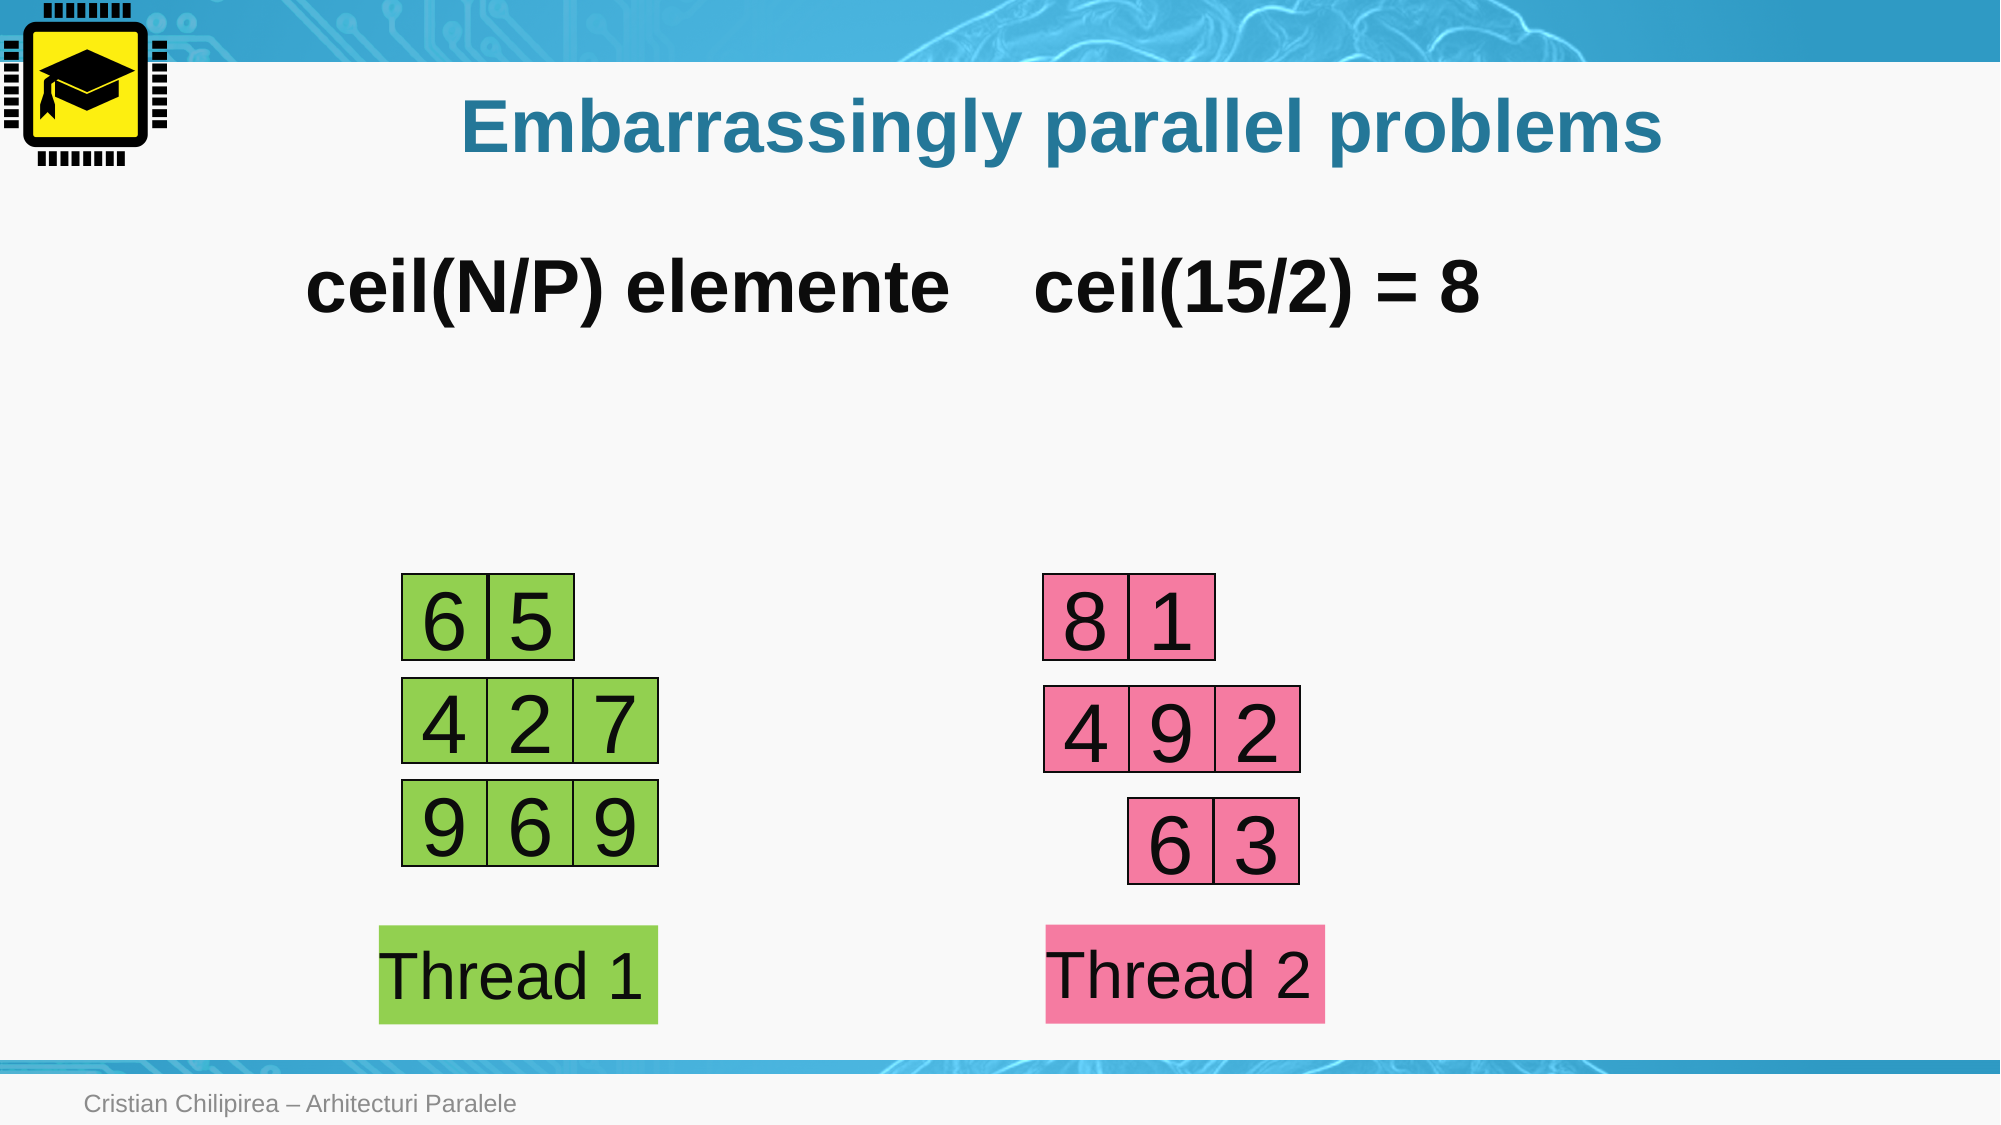

# Embarrassingly parallel problems
ceil(N/P) elemente    ceil(15/2) = 8
5
1
6
8
4
2
7
4
2
9
9
6
9
3
6
Thread 2
Thread 1
Cristian Chilipirea – Arhitecturi Paralele